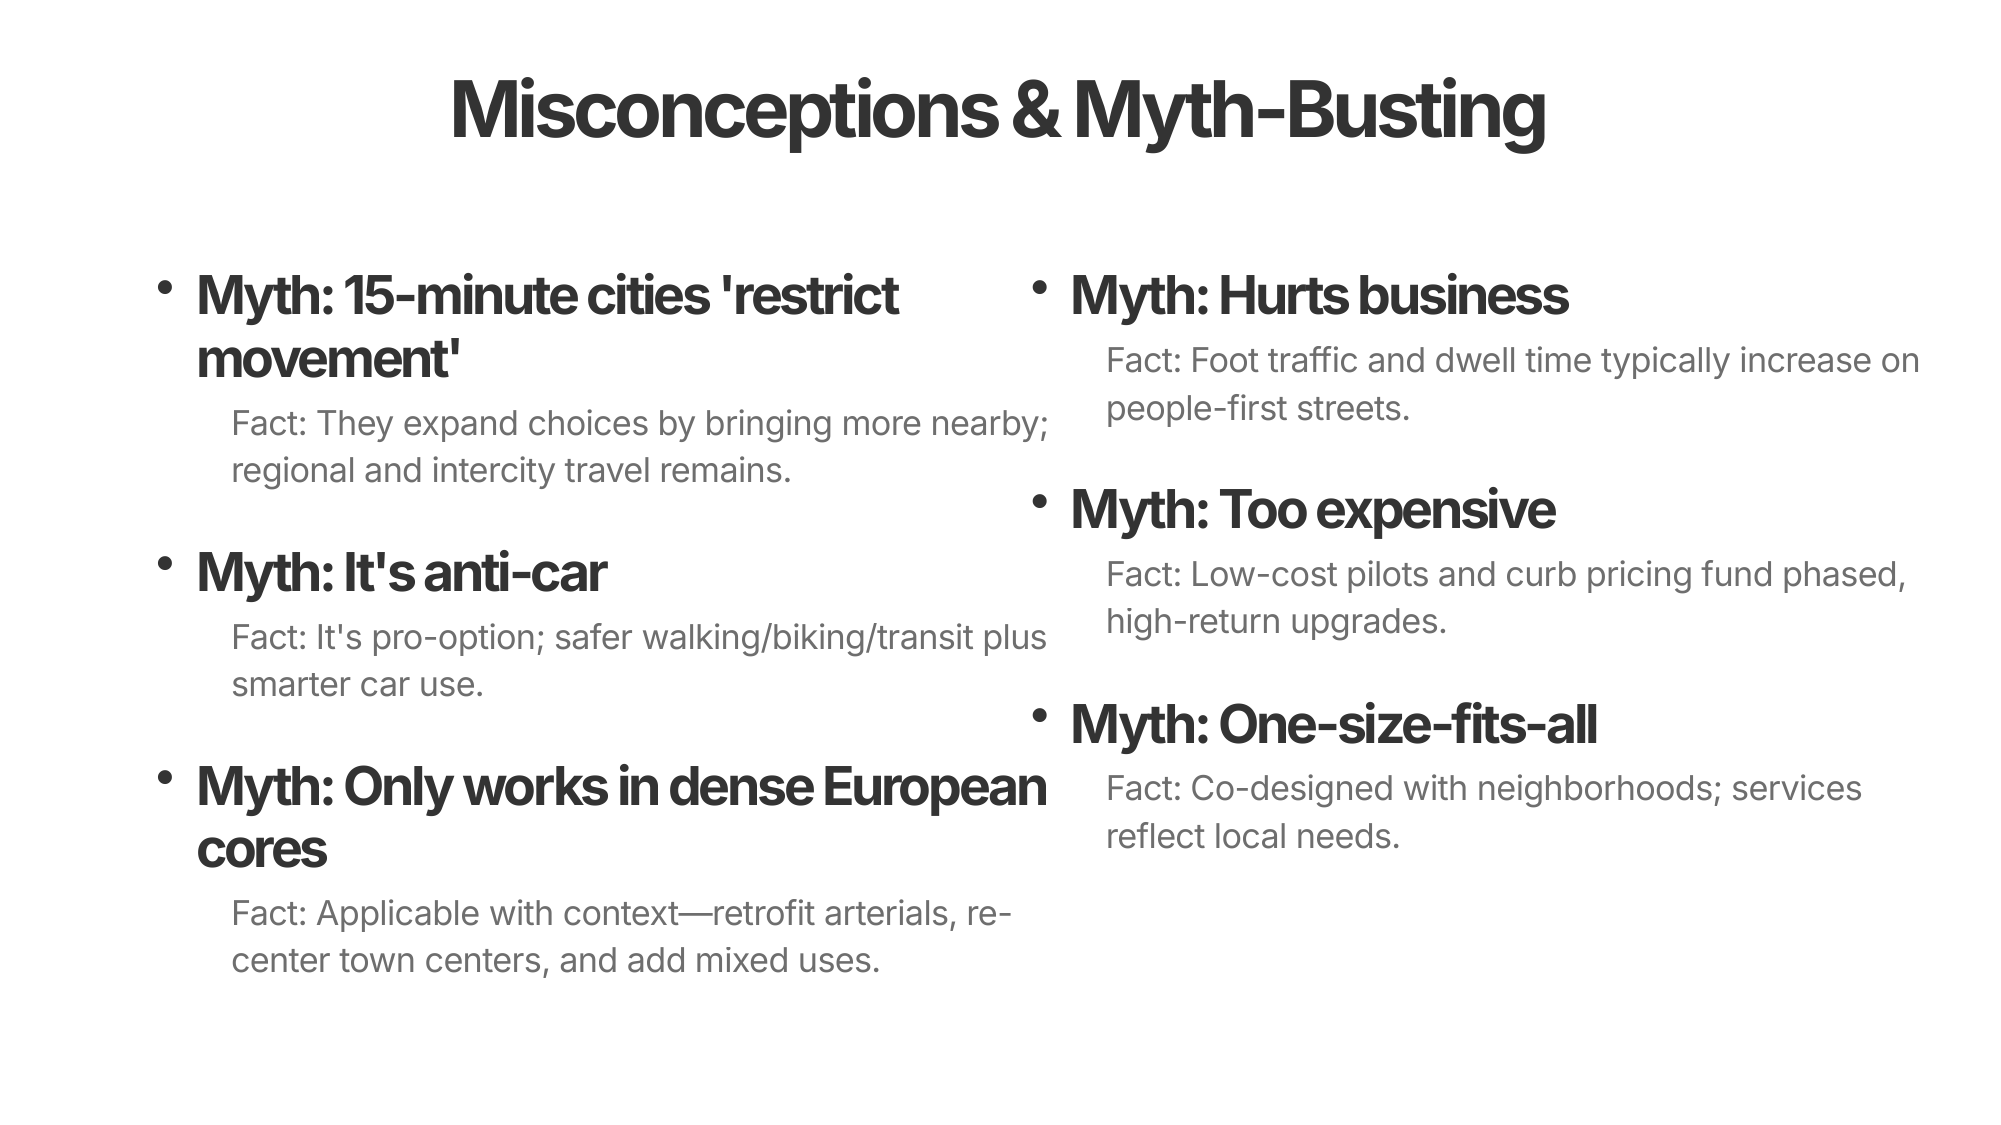

Misconceptions & Myth-Busting
Myth: 15-minute cities 'restrict movement'
Fact: They expand choices by bringing more nearby; regional and intercity travel remains.
Myth: It's anti-car
Fact: It's pro-option; safer walking/biking/transit plus smarter car use.
Myth: Only works in dense European cores
Fact: Applicable with context—retrofit arterials, re-center town centers, and add mixed uses.
Myth: Hurts business
Fact: Foot traffic and dwell time typically increase on people-first streets.
Myth: Too expensive
Fact: Low-cost pilots and curb pricing fund phased, high-return upgrades.
Myth: One-size-fits-all
Fact: Co-designed with neighborhoods; services reflect local needs.

8